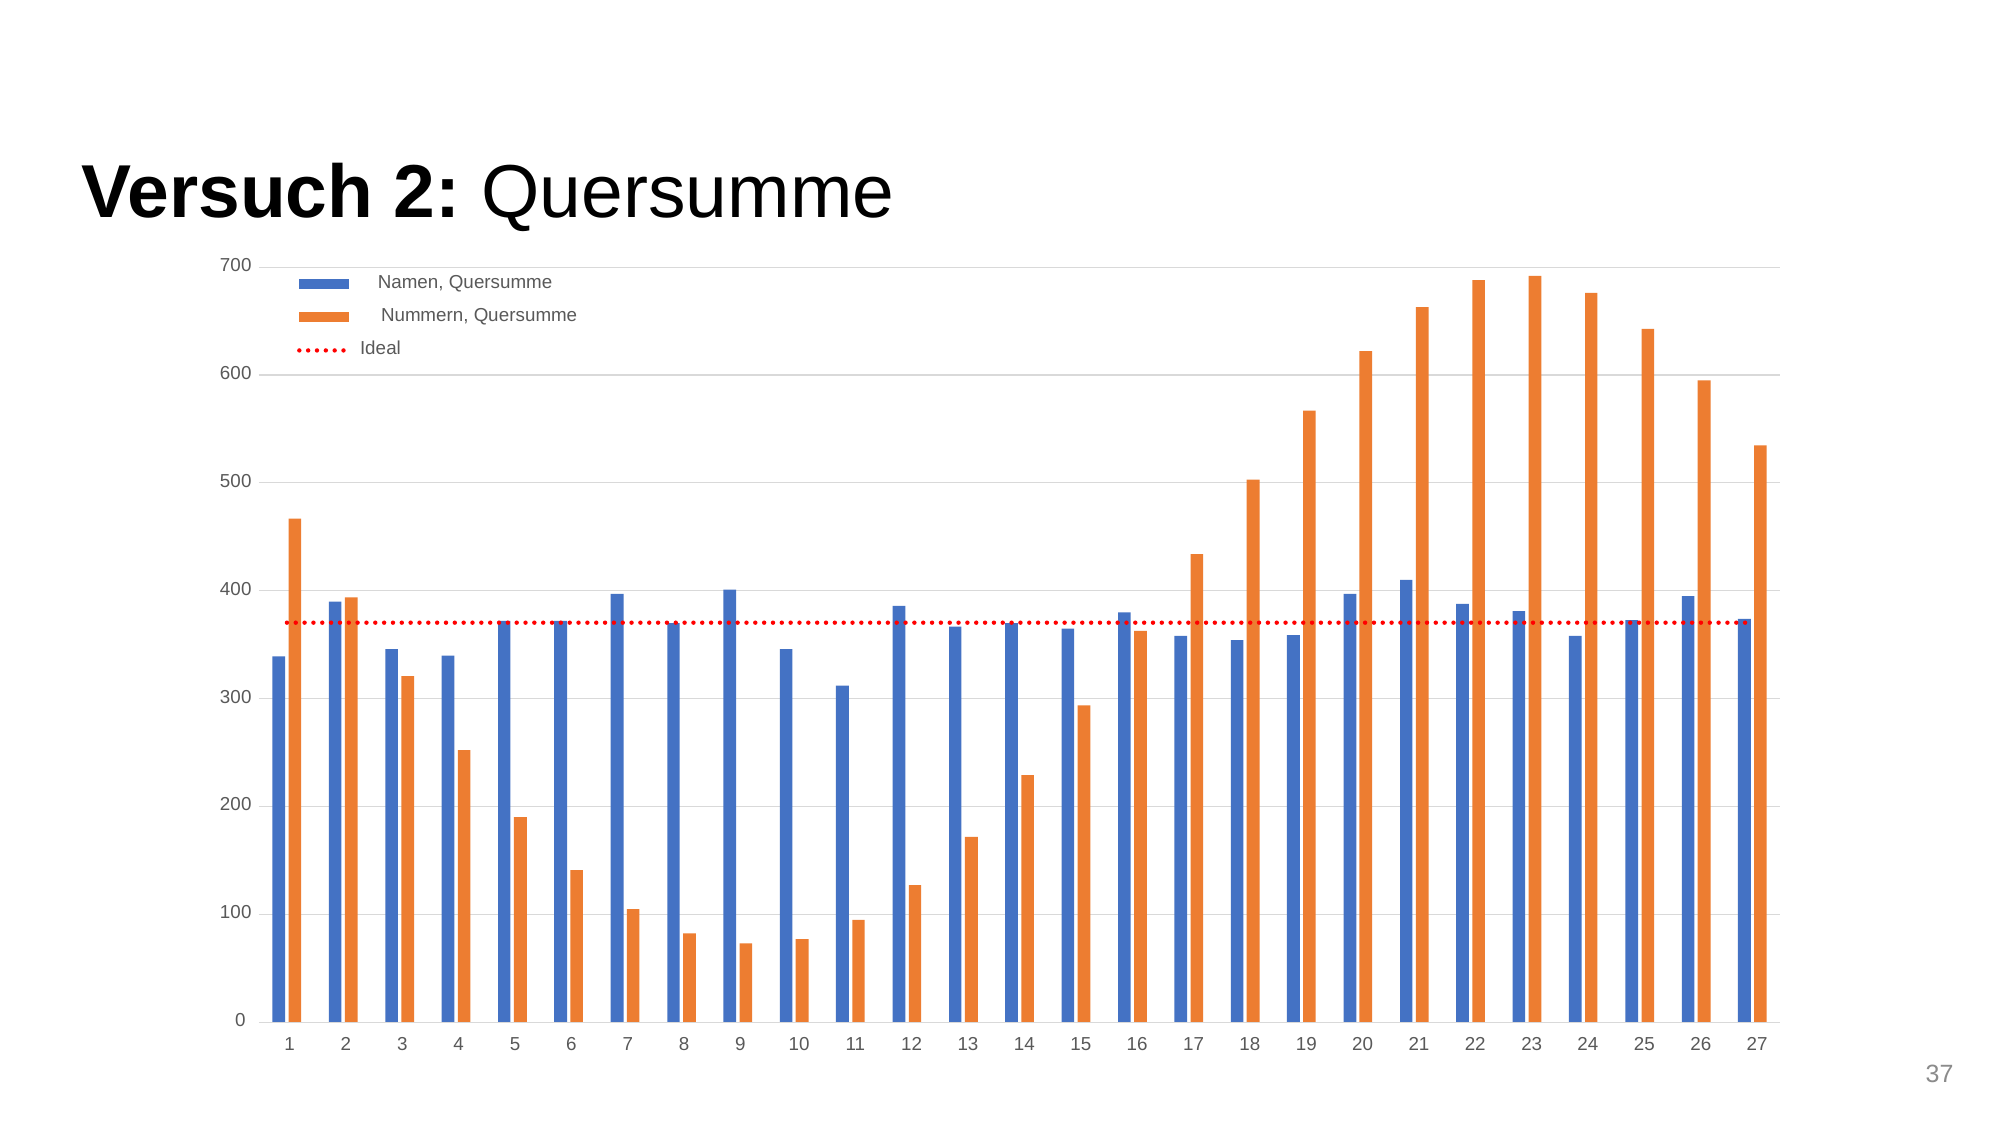

Versuch 2: Quersumme
700

Namen, Quersumme

Nummern, Quersumme

Ideal

600
500
400

300
200
100
0

1
2
3
4
5
6
7
8
9
10
11
12
13
14
15
16
17
18
19
20
21
22
23
24
25
26
27
37